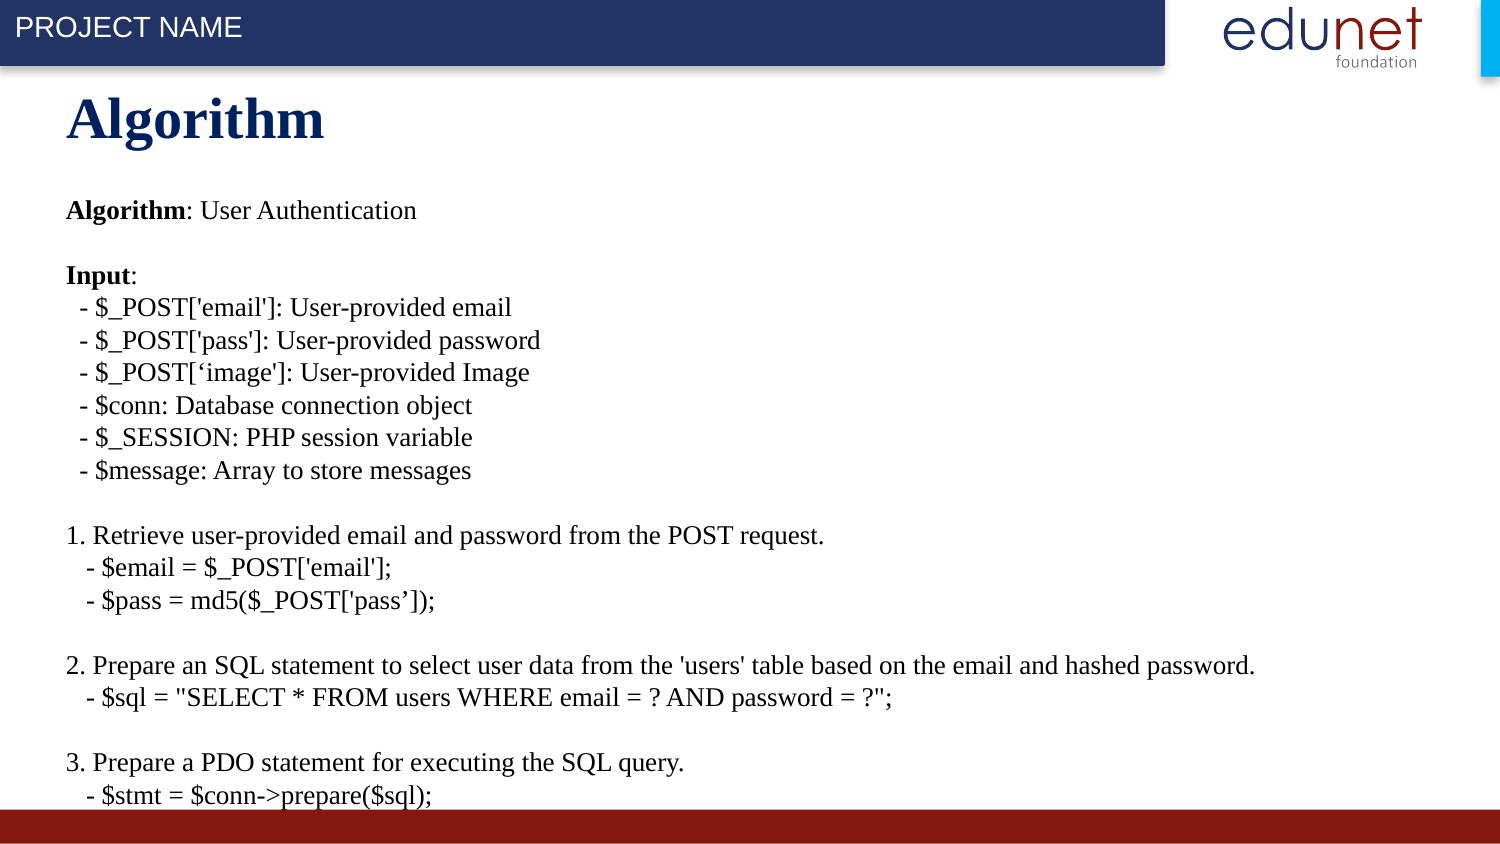

# Algorithm
Algorithm: User Authentication

Input:
  - $_POST['email']: User-provided email
  - $_POST['pass']: User-provided password
  - $_POST[‘image']: User-provided Image
  - $conn: Database connection object
  - $_SESSION: PHP session variable
  - $message: Array to store messages

1. Retrieve user-provided email and password from the POST request.
   - $email = $_POST['email'];
   - $pass = md5($_POST['pass’]);

2. Prepare an SQL statement to select user data from the 'users' table based on the email and hashed password.
   - $sql = "SELECT * FROM users WHERE email = ? AND password = ?";

3. Prepare a PDO statement for executing the SQL query.
   - $stmt = $conn->prepare($sql);